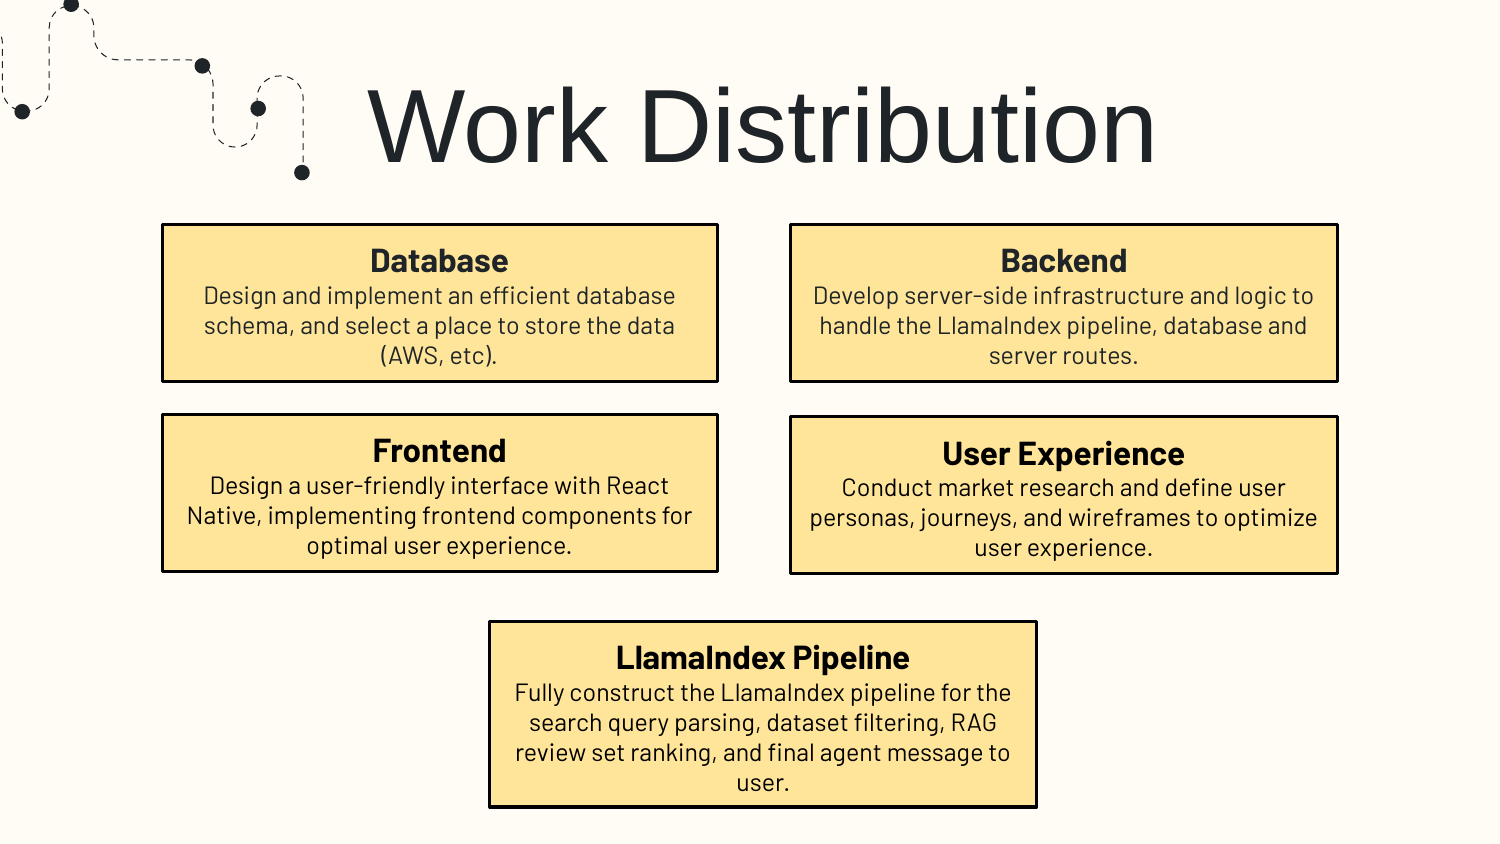

# Work Distribution
Database
Design and implement an efficient database schema, and select a place to store the data (AWS, etc).

Backend
Develop server-side infrastructure and logic to handle the LlamaIndex pipeline, database and server routes.

Frontend
Design a user-friendly interface with React Native, implementing frontend components for optimal user experience.
User Experience
Conduct market research and define user personas, journeys, and wireframes to optimize user experience.

LlamaIndex Pipeline
Fully construct the LlamaIndex pipeline for the search query parsing, dataset filtering, RAG review set ranking, and final agent message to user.